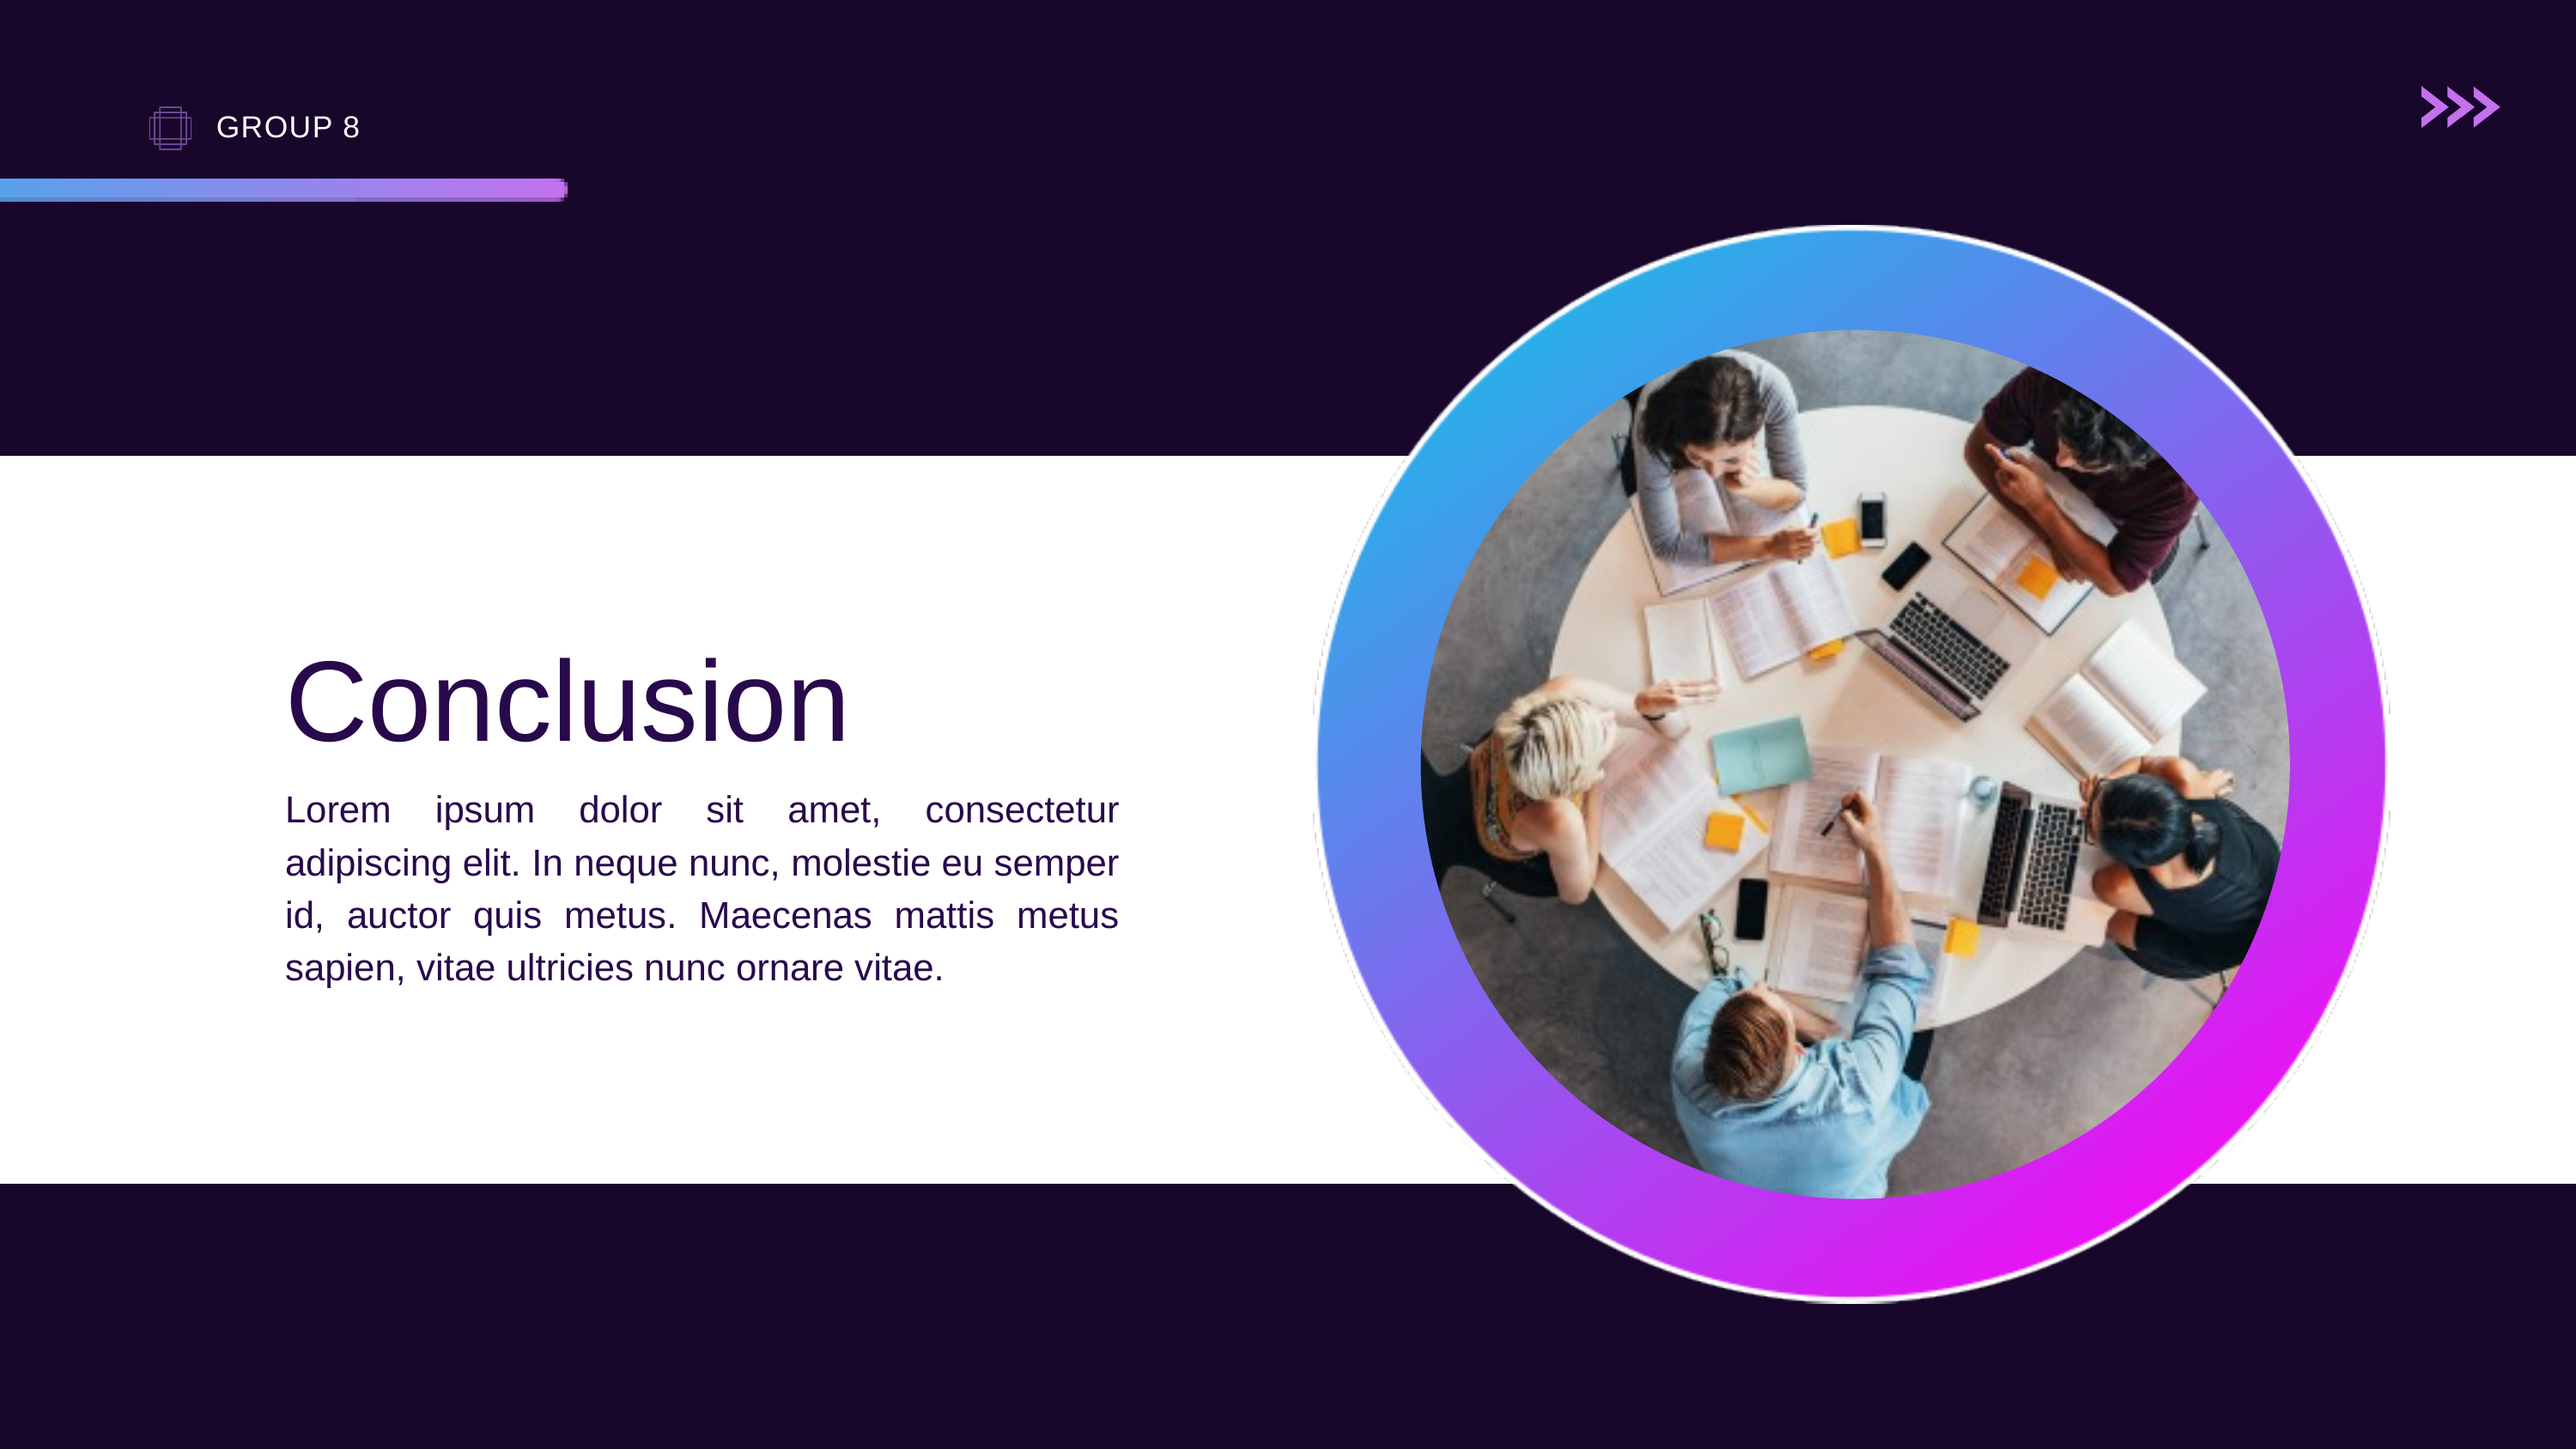

GROUP 8

Conclusion
Lorem ipsum dolor sit amet, consectetur adipiscing elit. In neque nunc, molestie eu semper id, auctor quis metus. Maecenas mattis metus sapien, vitae ultricies nunc ornare vitae.